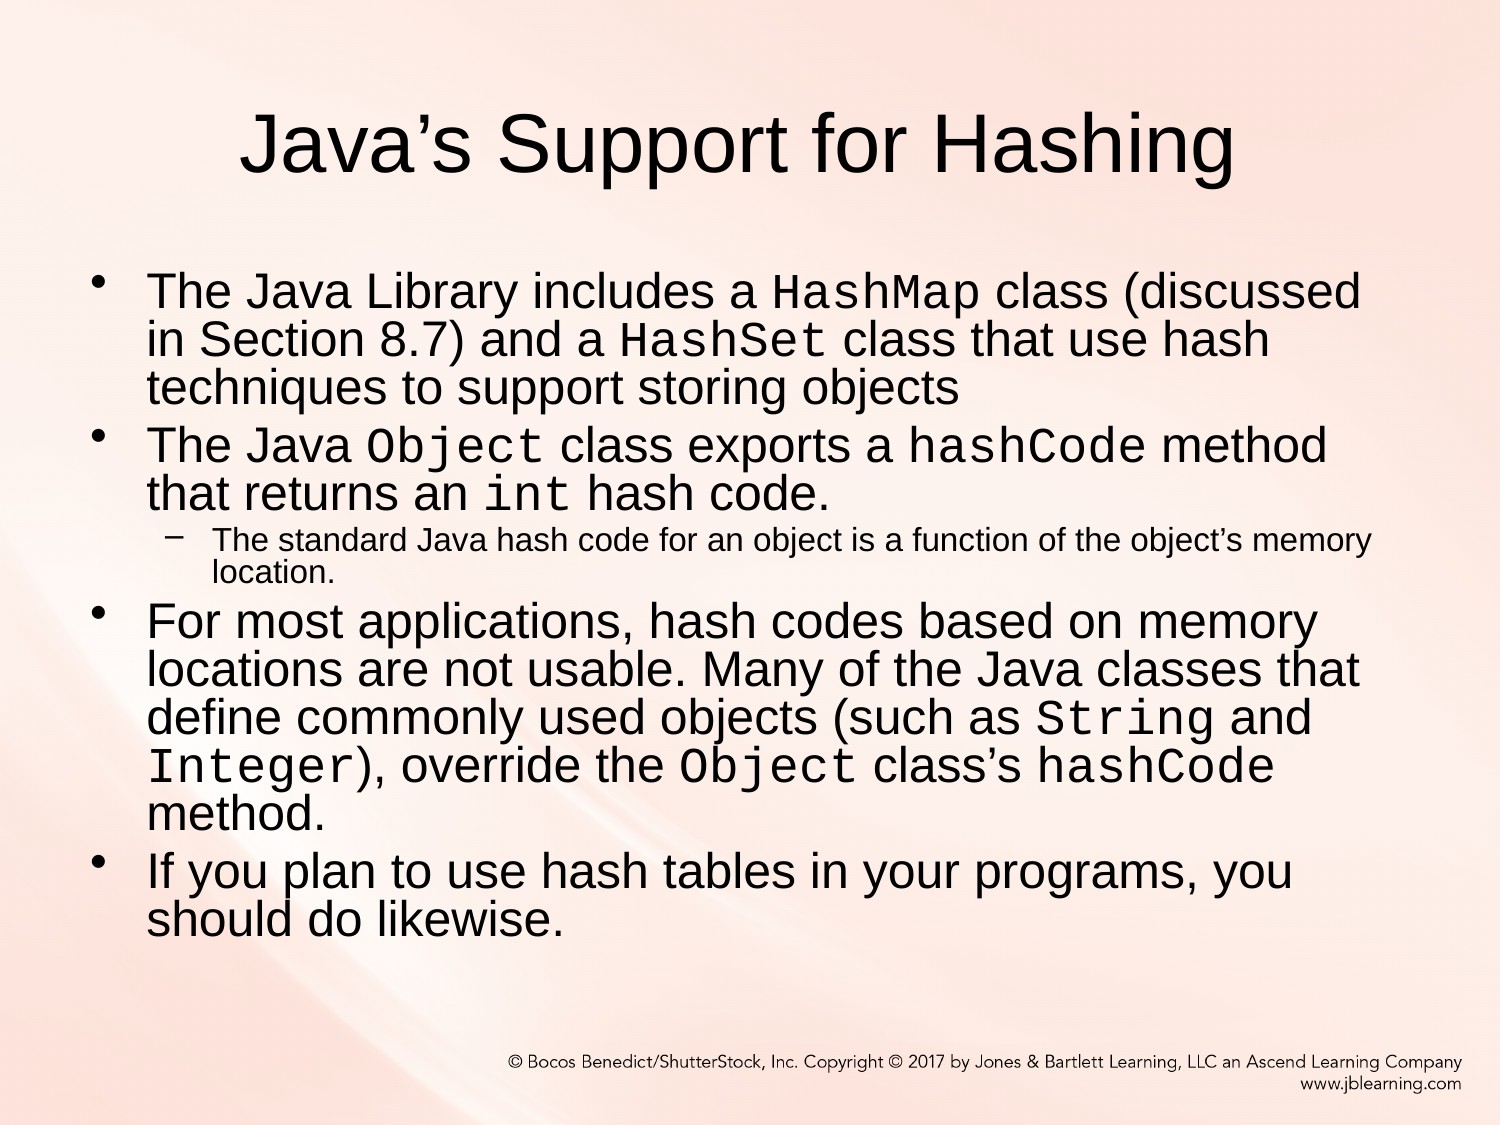

# Java’s Support for Hashing
The Java Library includes a HashMap class (discussed in Section 8.7) and a HashSet class that use hash techniques to support storing objects
The Java Object class exports a hashCode method that returns an int hash code.
The standard Java hash code for an object is a function of the object’s memory location.
For most applications, hash codes based on memory locations are not usable. Many of the Java classes that define commonly used objects (such as String and Integer), override the Object class’s hashCode method.
If you plan to use hash tables in your programs, you should do likewise.